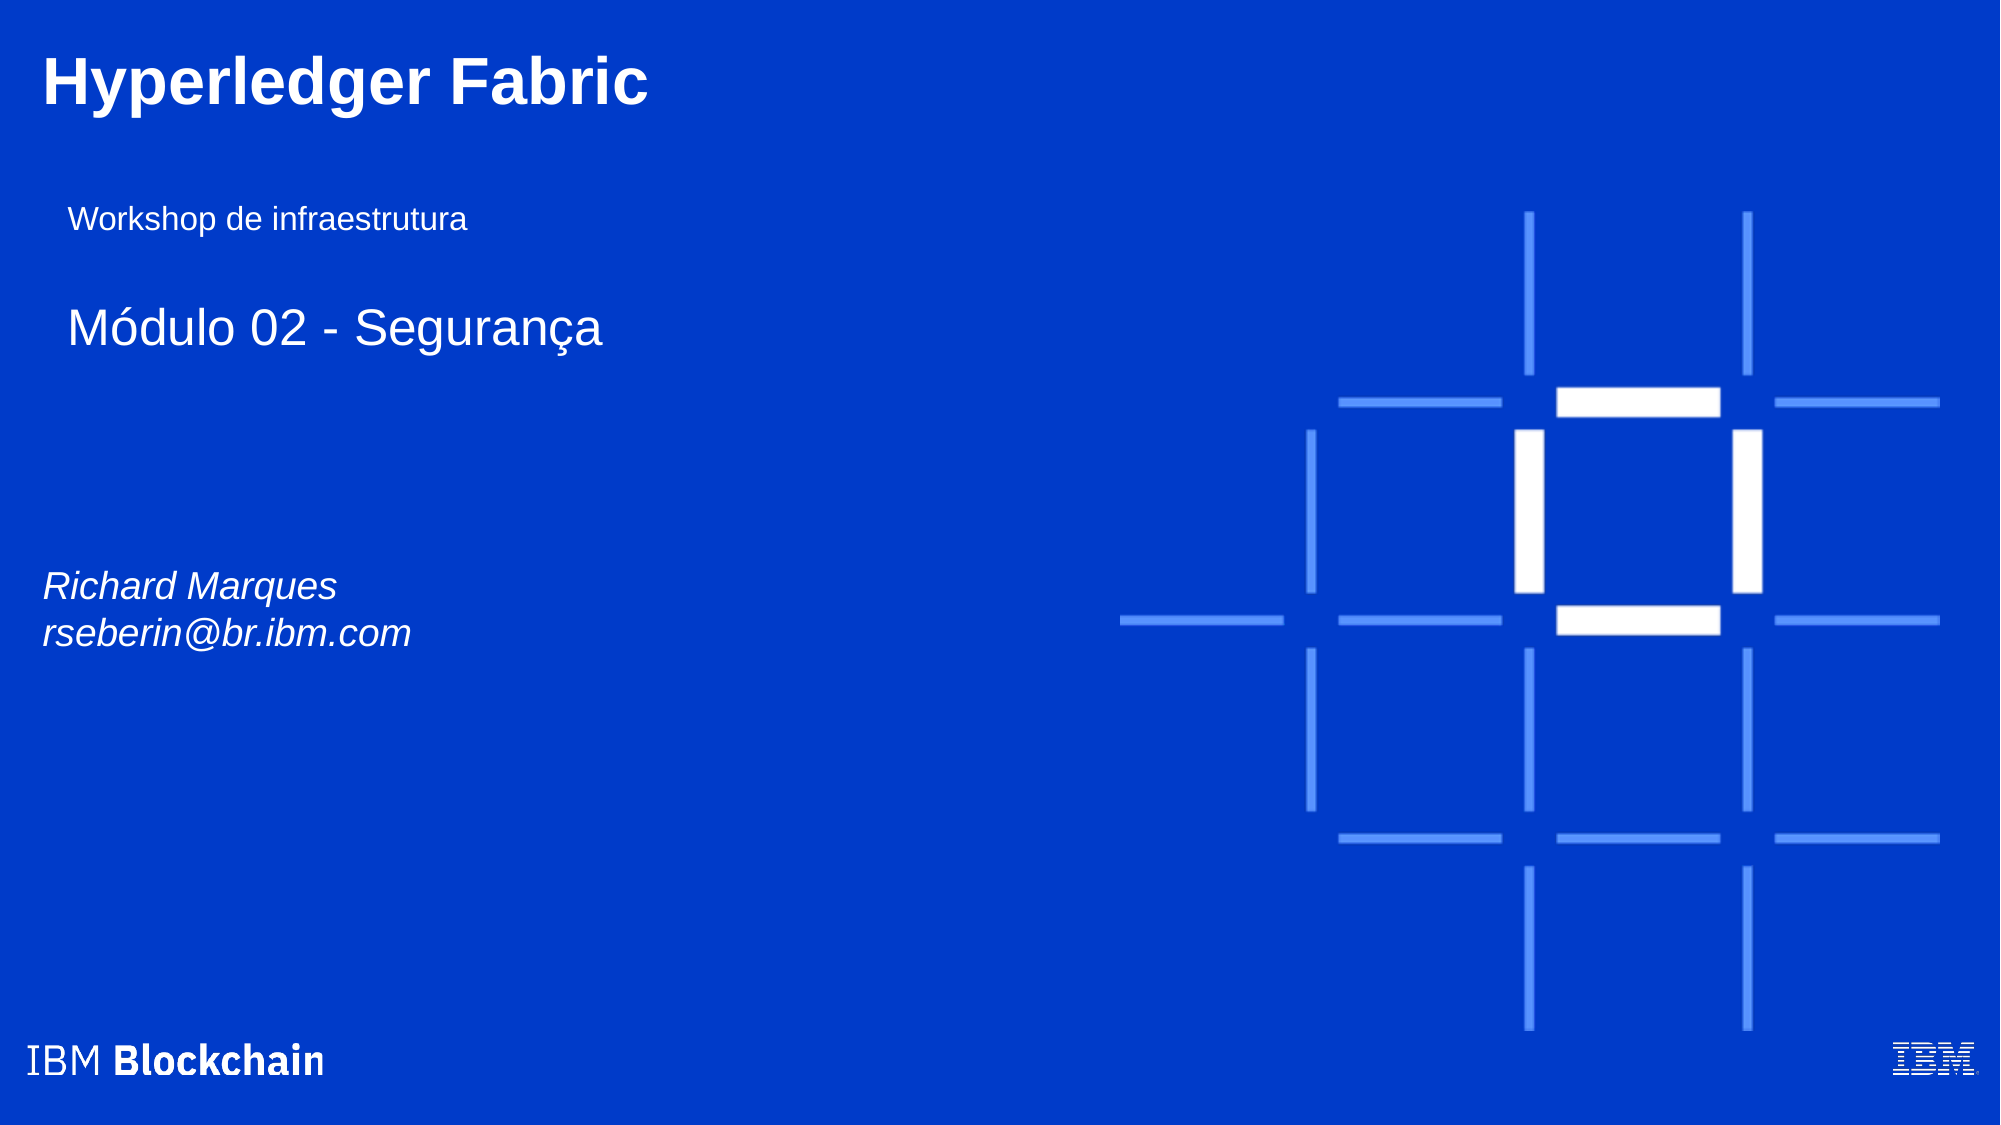

Hyperledger Fabric
Workshop de infraestrutura

Módulo 02 - Segurança
Richard Marques
rseberin@br.ibm.com